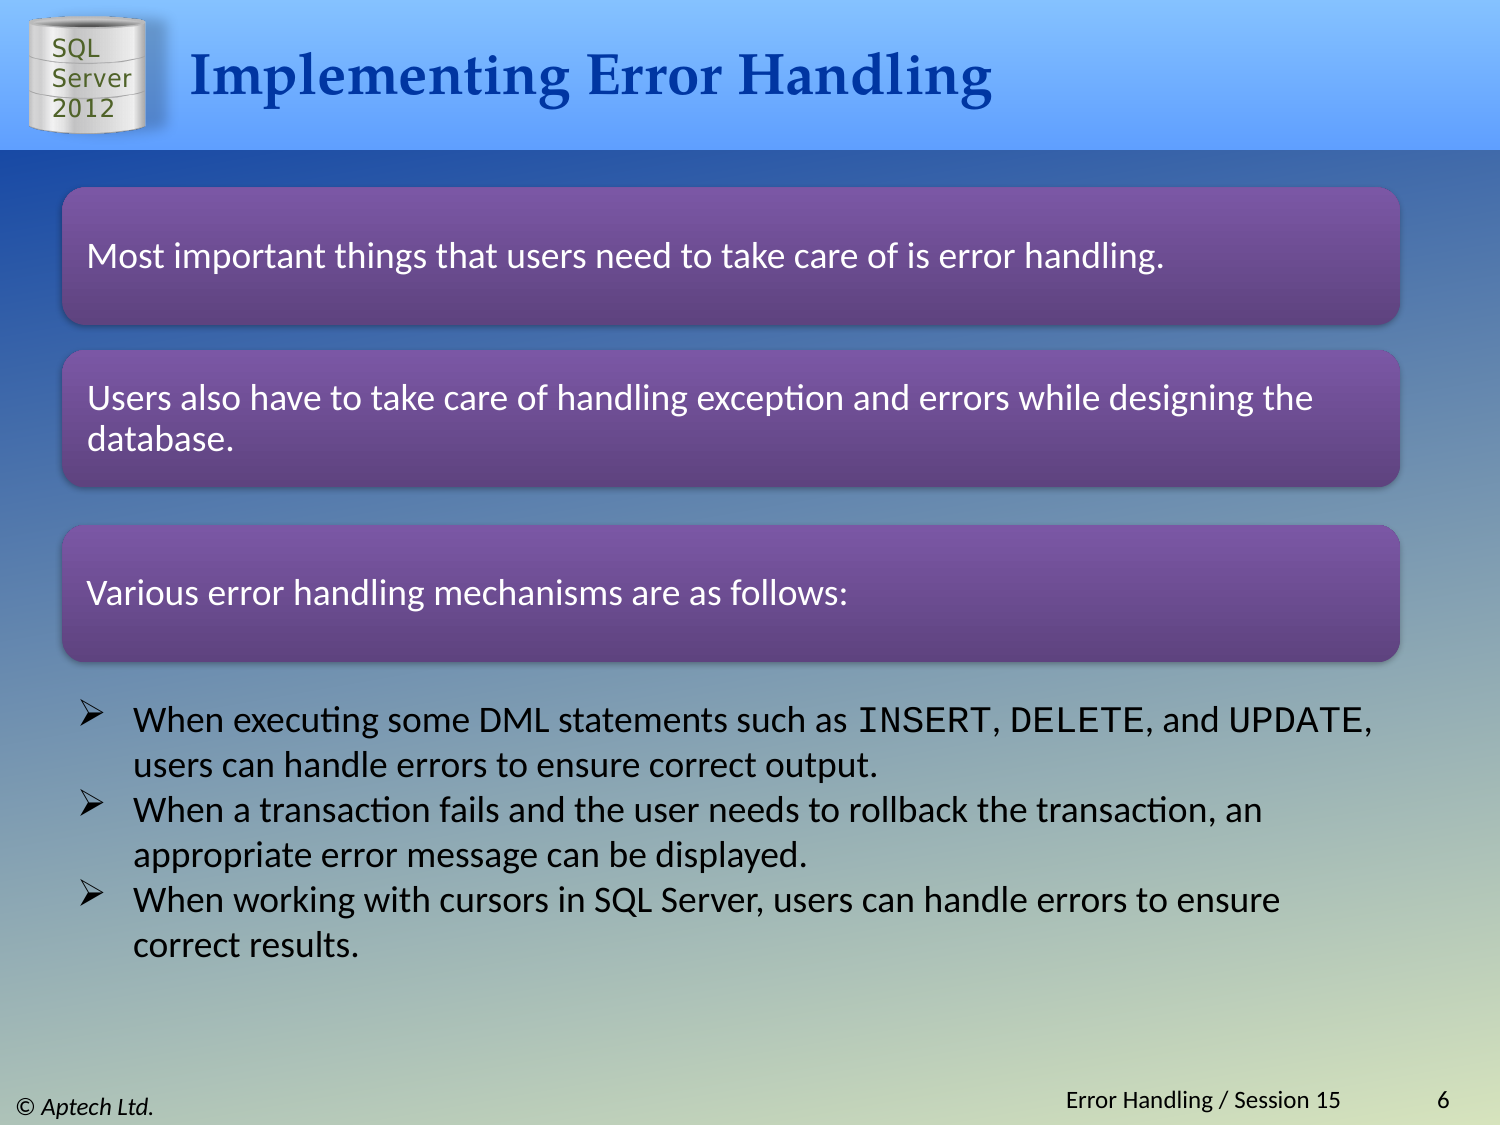

# Implementing Error Handling

Most important things that users need to take care of is error handling.

Users also have to take care of handling exception and errors while designing the database.

Various error handling mechanisms are as follows:
When executing some DML statements such as INSERT, DELETE, and UPDATE, users can handle errors to ensure correct output.
When a transaction fails and the user needs to rollback the transaction, an appropriate error message can be displayed.
When working with cursors in SQL Server, users can handle errors to ensure correct results.
Error Handling / Session 15
6